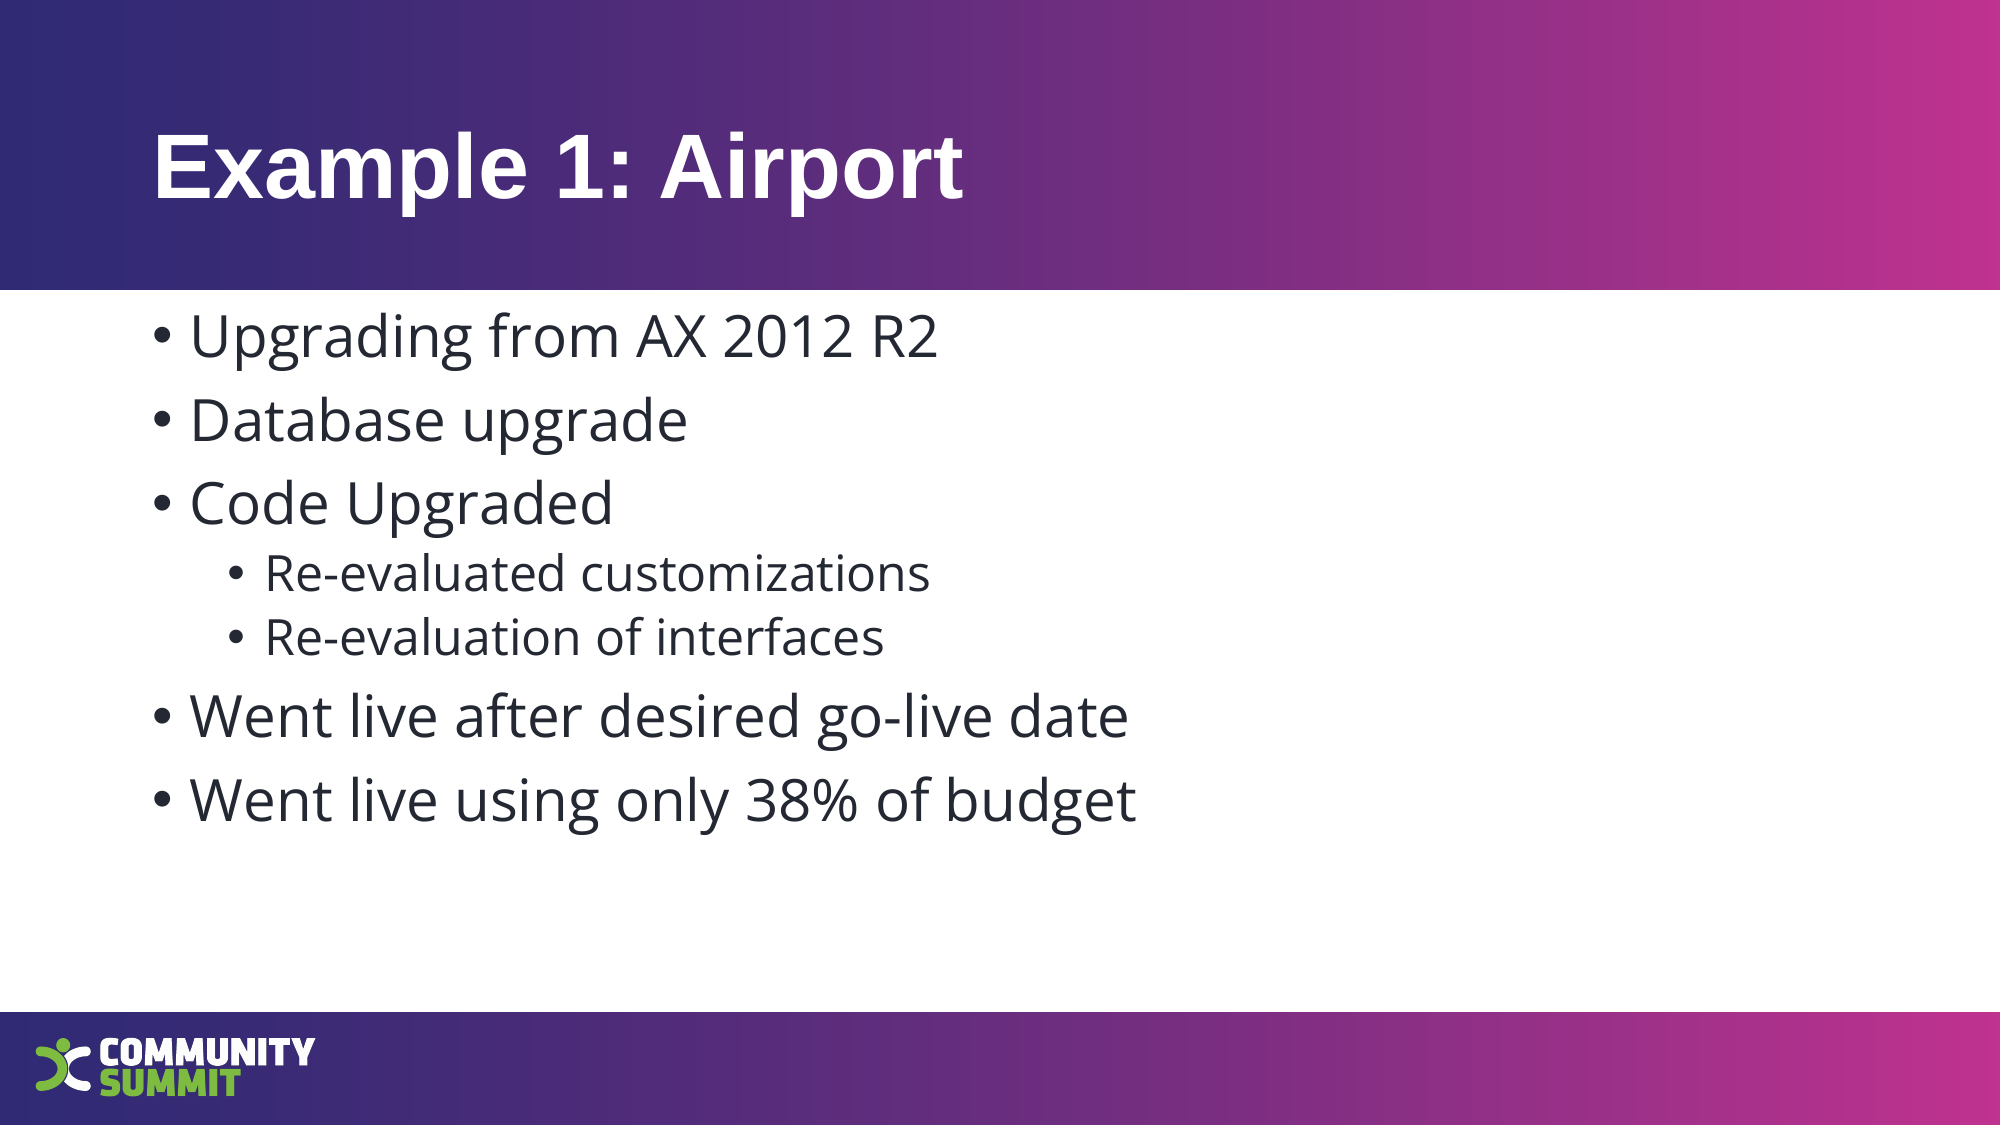

# Example 1: Airport
Upgrading from AX 2012 R2
Database upgrade
Code Upgraded
Re-evaluated customizations
Re-evaluation of interfaces
Went live after desired go-live date
Went live using only 38% of budget